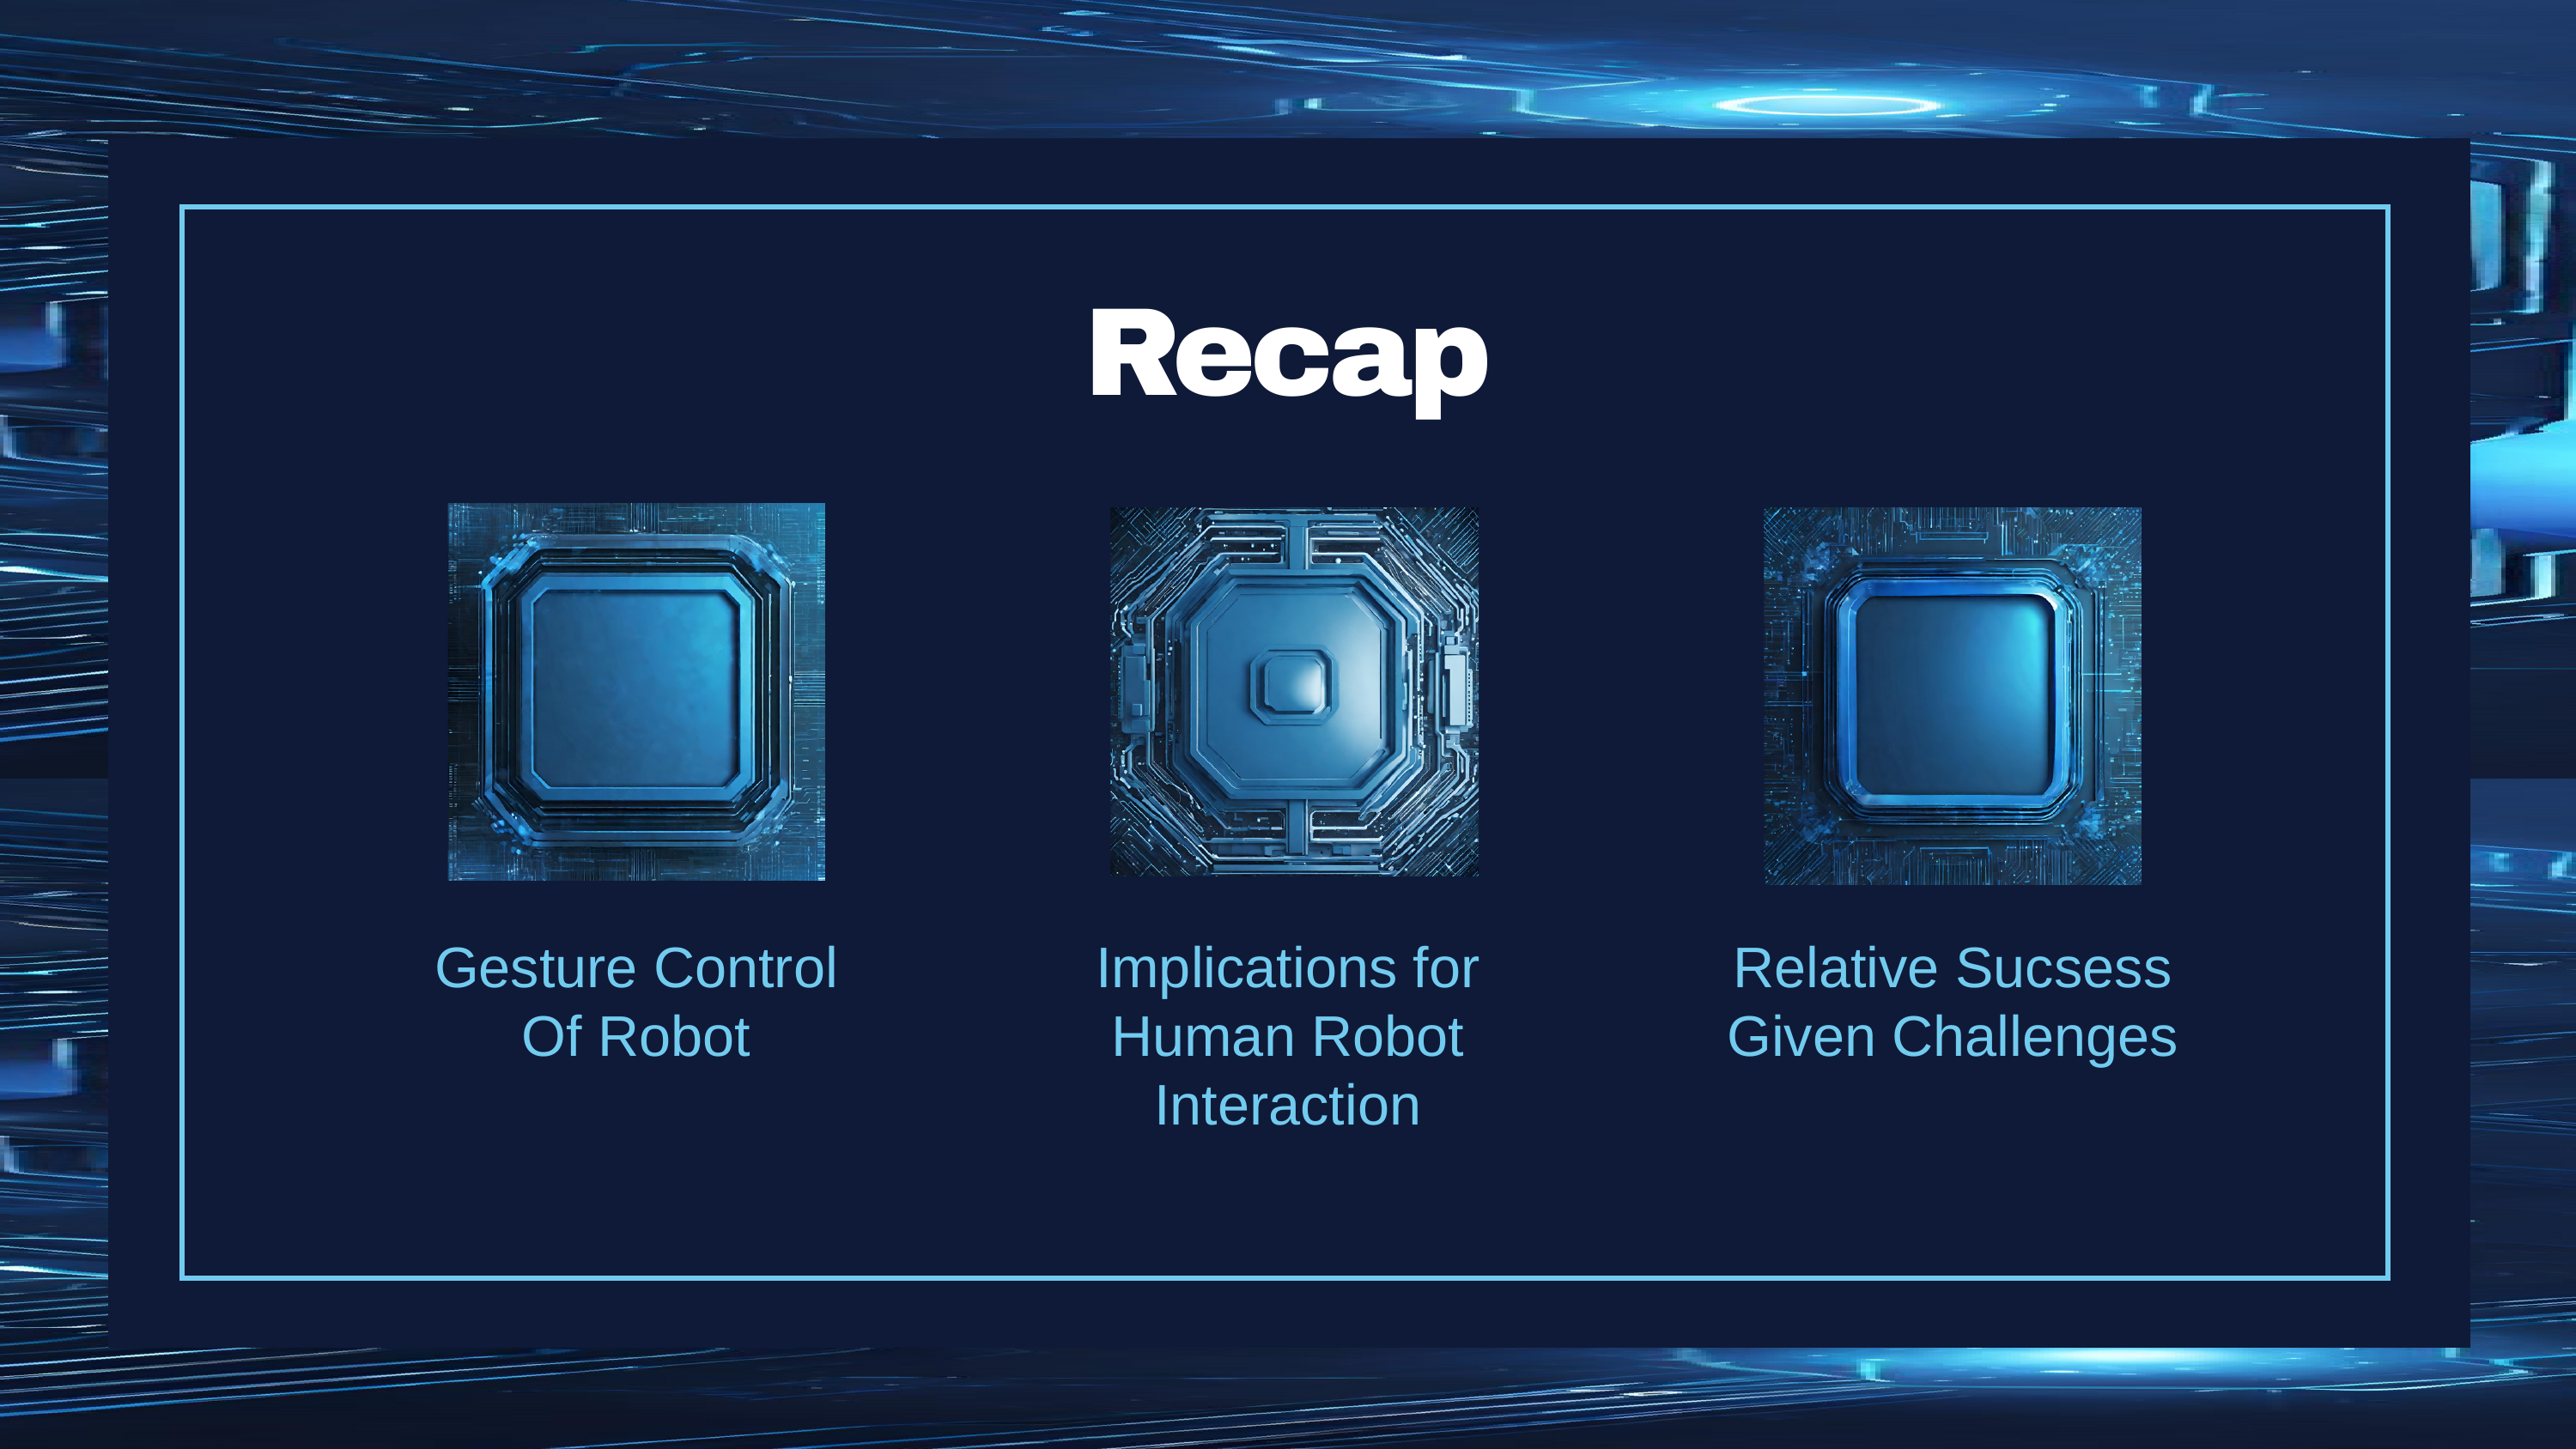

Recap

Gesture Control
Of Robot
Implications for Human Robot Interaction
Relative Sucsess Given Challenges